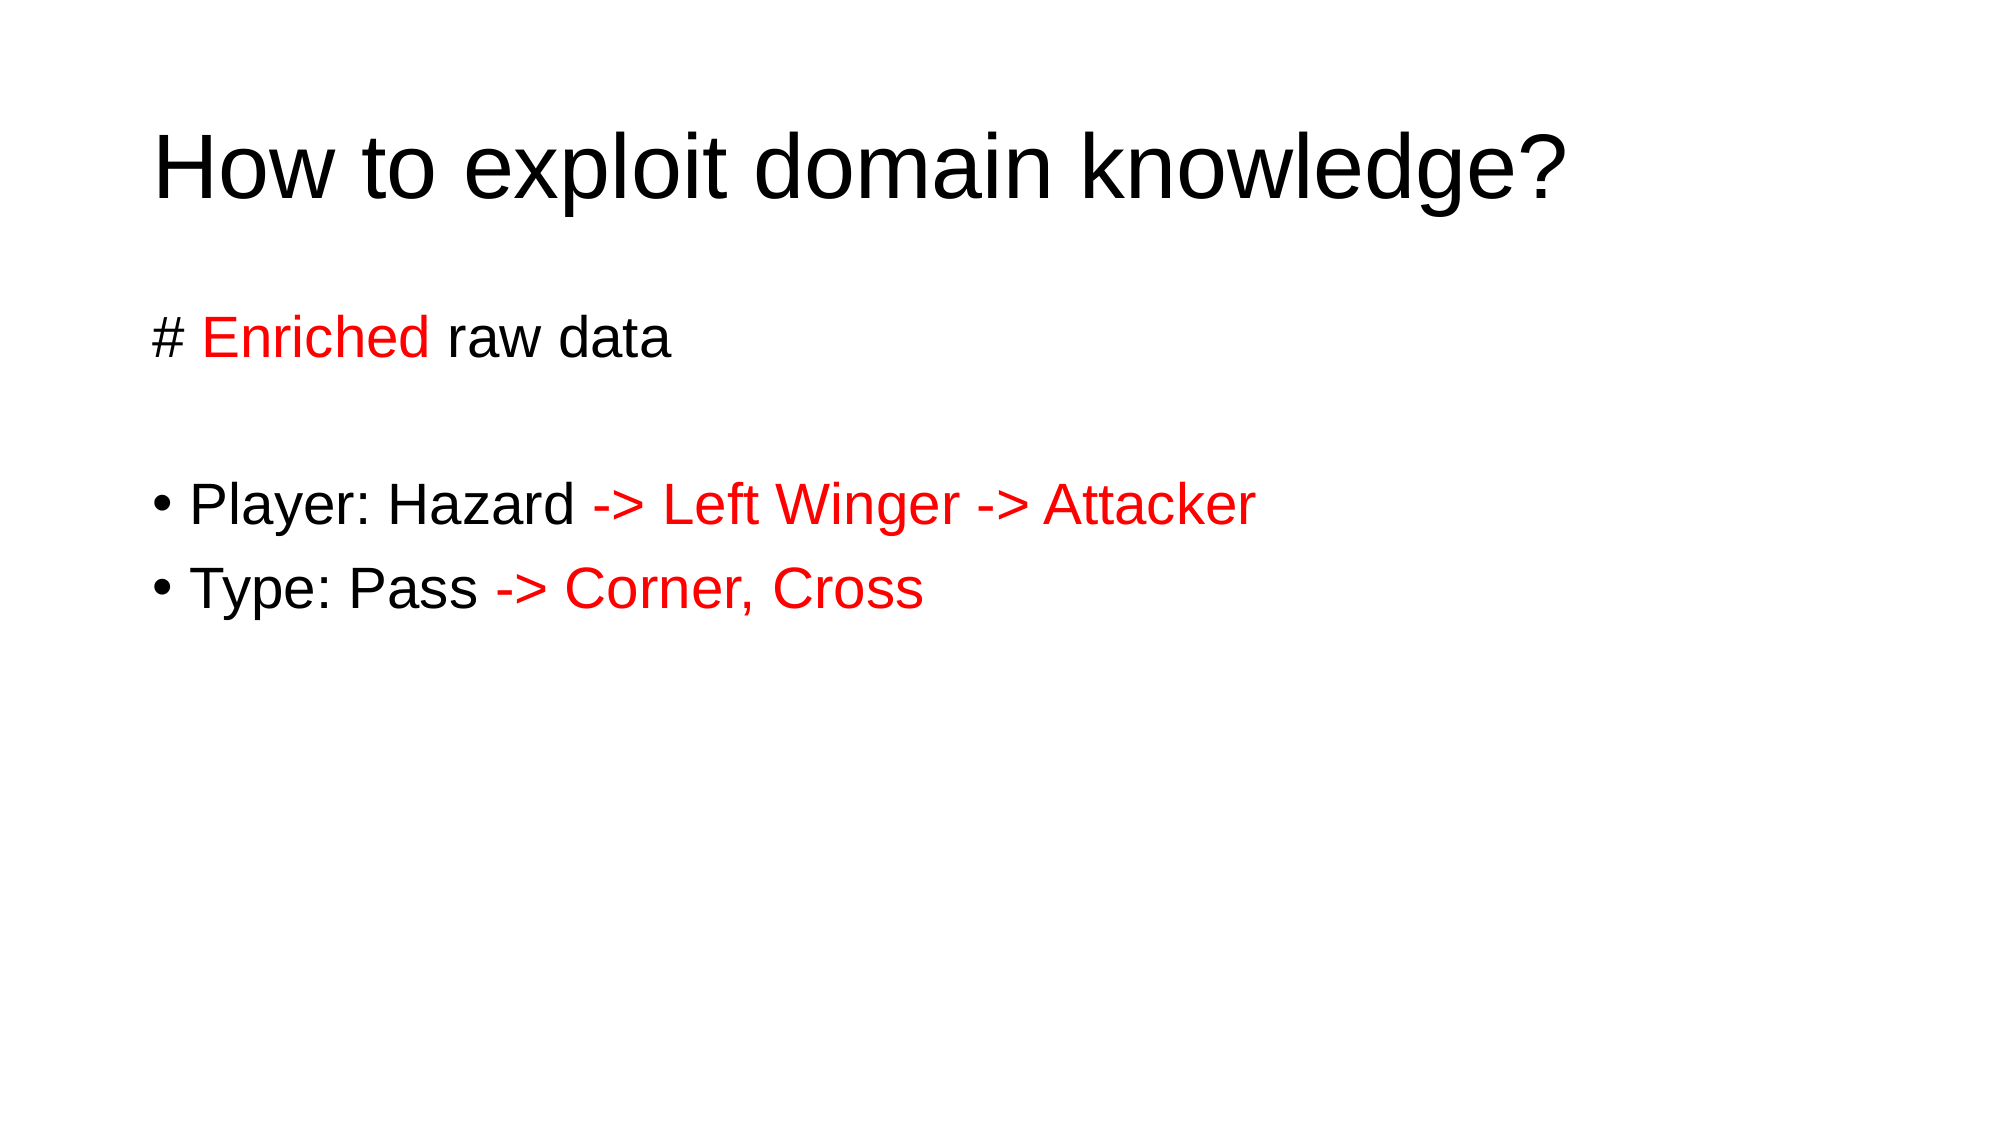

# How to exploit domain knowledge?
# Enriched raw data

Player: Hazard -> Left Winger -> Attacker
Type: Pass -> Corner, Cross